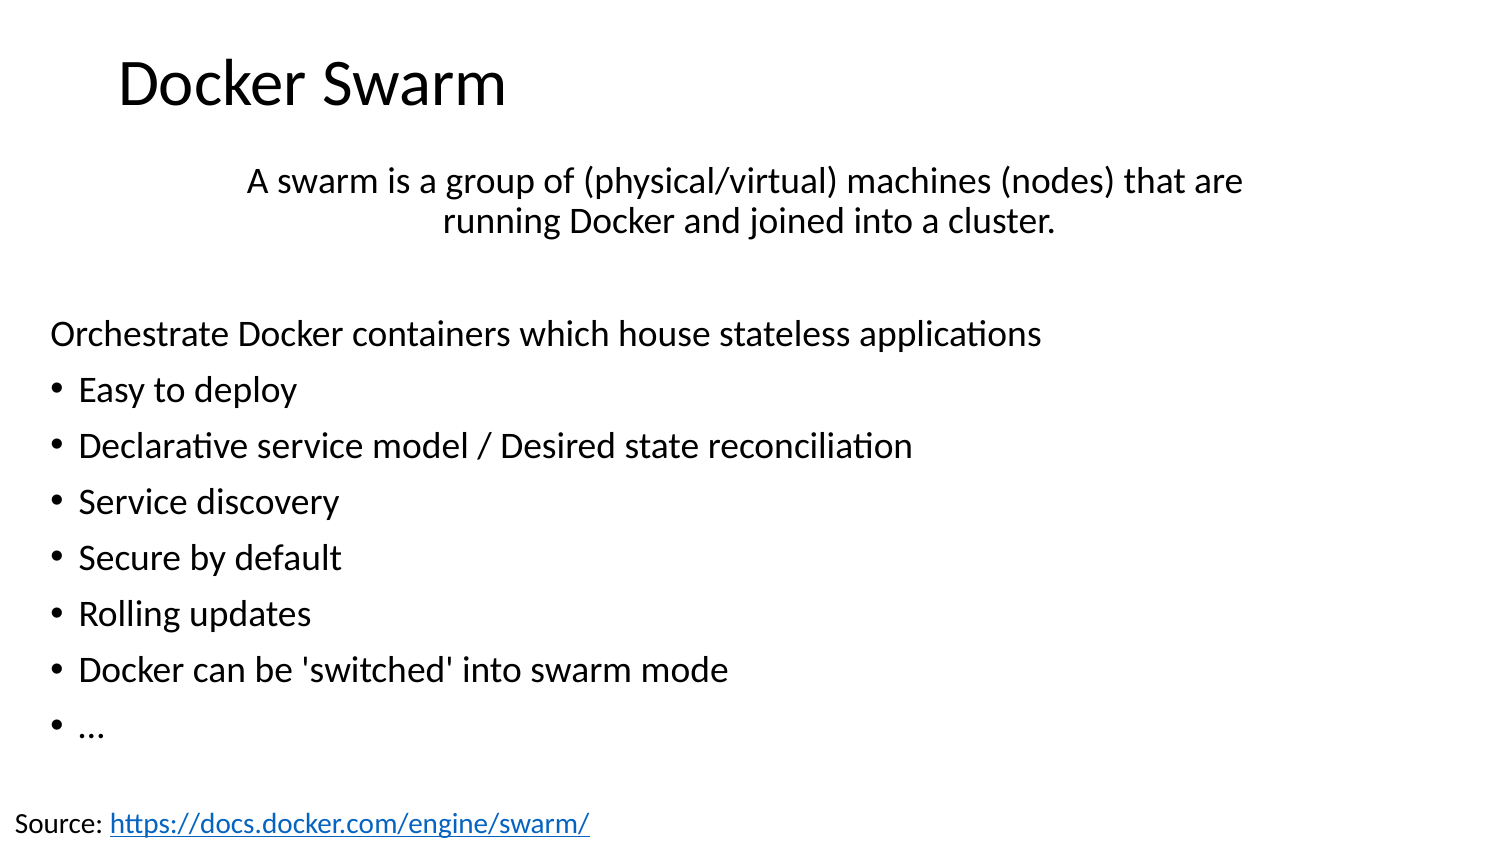

# Docker Swarm
A swarm is a group of (physical/virtual) machines (nodes) that are
running Docker and joined into a cluster.

Orchestrate Docker containers which house stateless applications
Easy to deploy
Declarative service model / Desired state reconciliation
Service discovery
Secure by default
Rolling updates
Docker can be 'switched' into swarm mode
…

Source: https://docs.docker.com/engine/swarm/